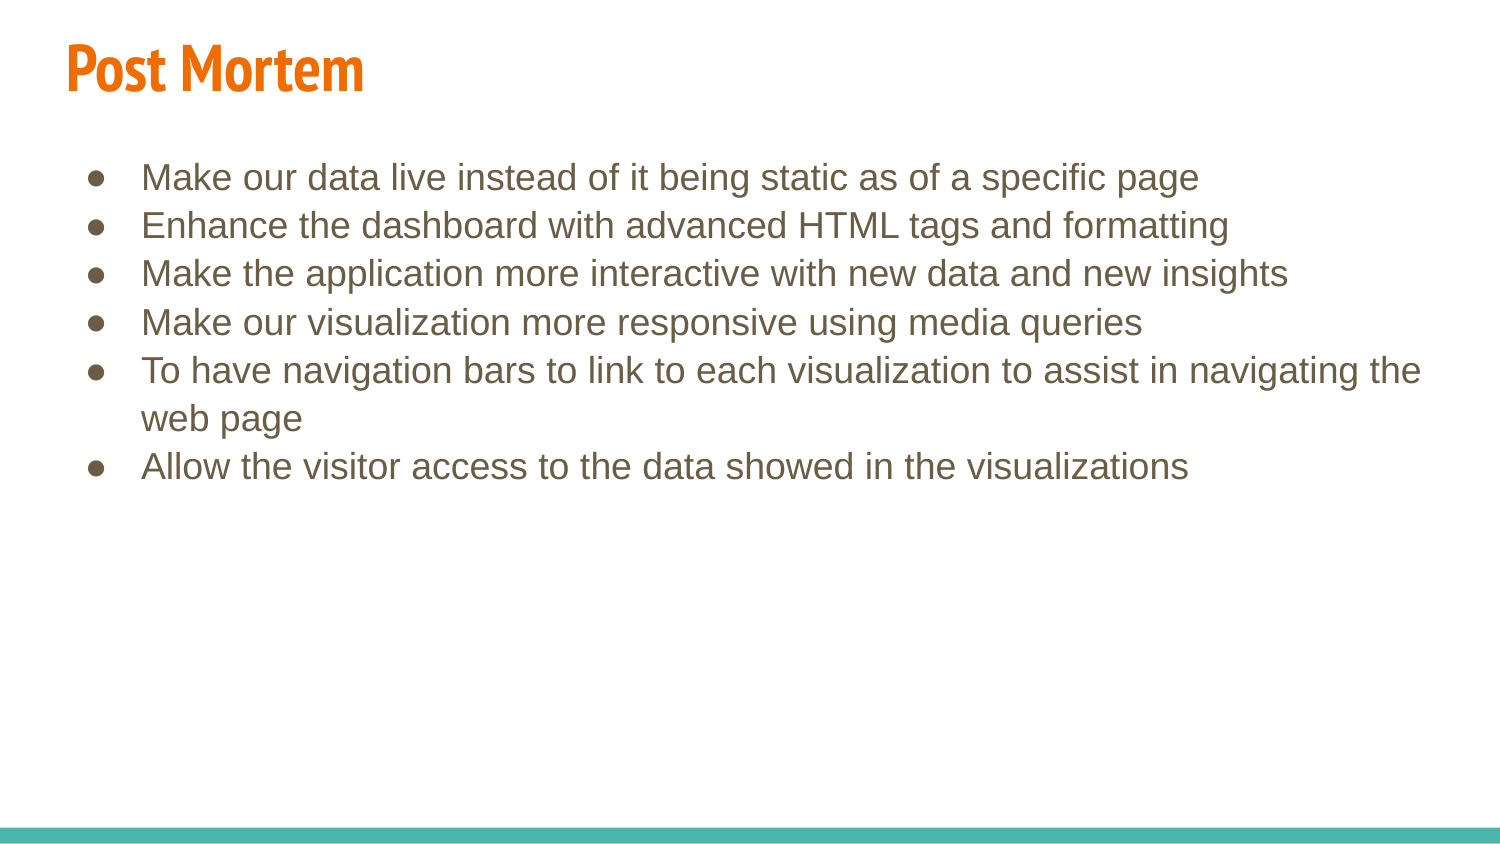

# Post Mortem
Make our data live instead of it being static as of a specific page
Enhance the dashboard with advanced HTML tags and formatting
Make the application more interactive with new data and new insights
Make our visualization more responsive using media queries
To have navigation bars to link to each visualization to assist in navigating the web page
Allow the visitor access to the data showed in the visualizations